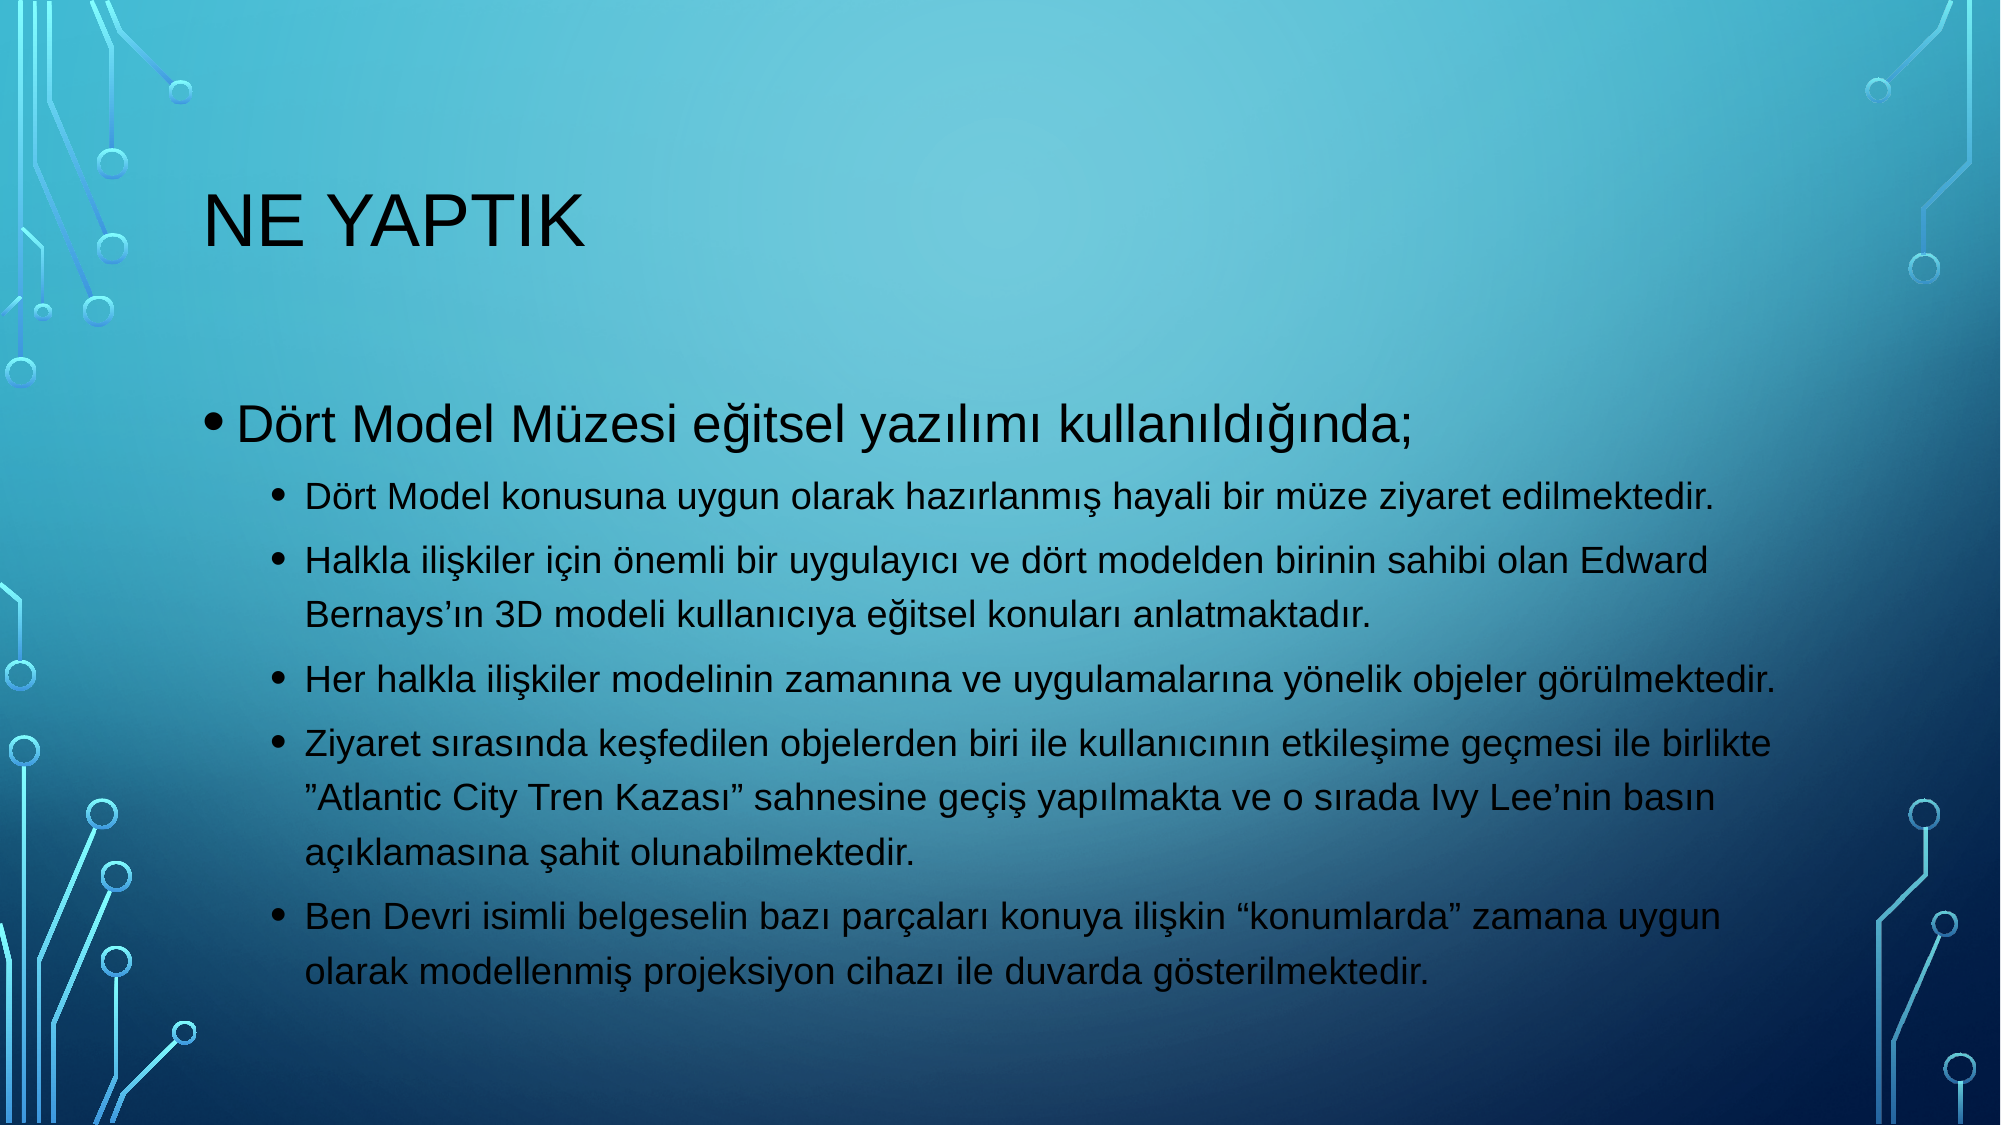

# NE YAPTIK
Dört Model Müzesi eğitsel yazılımı kullanıldığında;
Dört Model konusuna uygun olarak hazırlanmış hayali bir müze ziyaret edilmektedir.
Halkla ilişkiler için önemli bir uygulayıcı ve dört modelden birinin sahibi olan Edward Bernays’ın 3D modeli kullanıcıya eğitsel konuları anlatmaktadır.
Her halkla ilişkiler modelinin zamanına ve uygulamalarına yönelik objeler görülmektedir.
Ziyaret sırasında keşfedilen objelerden biri ile kullanıcının etkileşime geçmesi ile birlikte ”Atlantic City Tren Kazası” sahnesine geçiş yapılmakta ve o sırada Ivy Lee’nin basın açıklamasına şahit olunabilmektedir.
Ben Devri isimli belgeselin bazı parçaları konuya ilişkin “konumlarda” zamana uygun olarak modellenmiş projeksiyon cihazı ile duvarda gösterilmektedir.